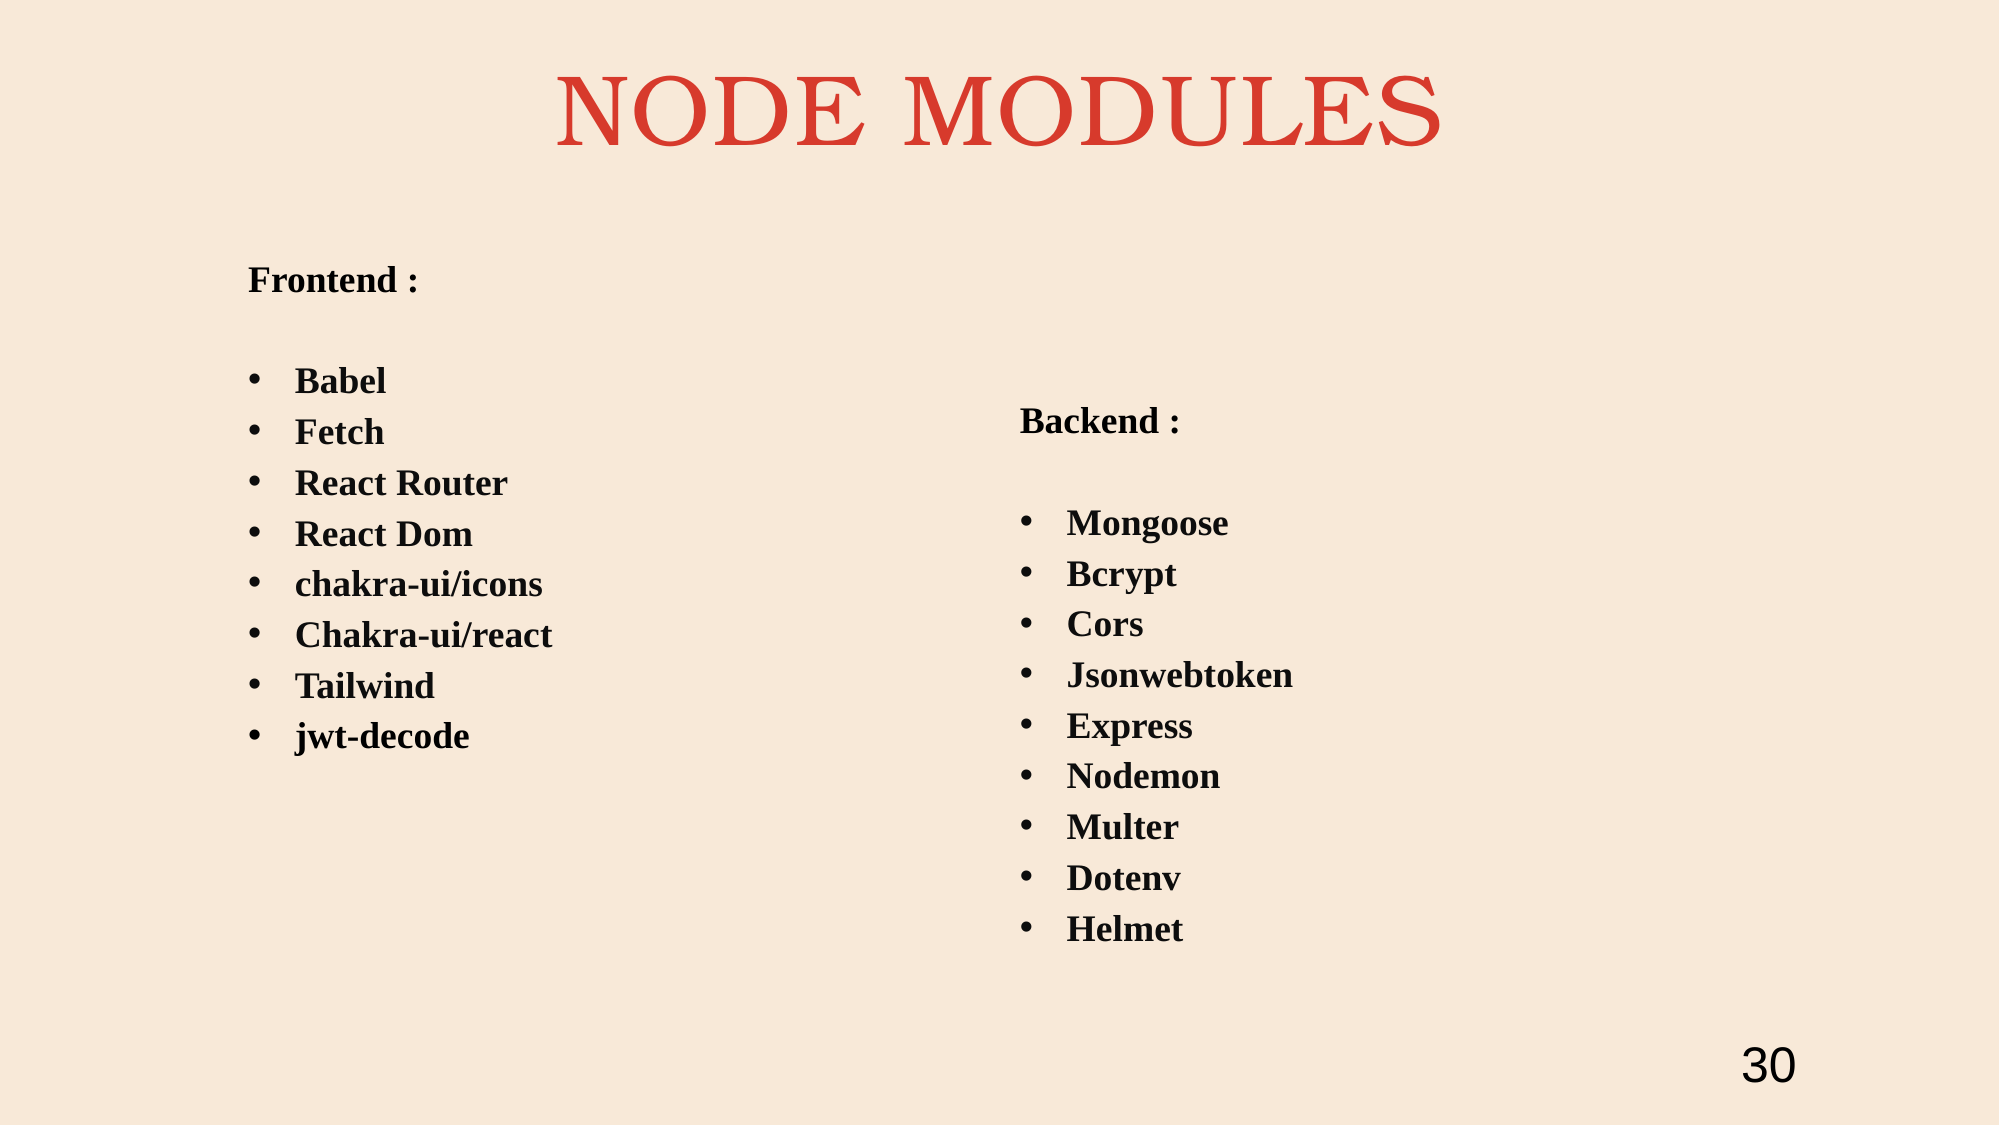

# Node modules
Frontend :

Babel
Fetch
React Router
React Dom
chakra-ui/icons
Chakra-ui/react
Tailwind
jwt-decode

Backend :

Mongoose
Bcrypt
Cors
Jsonwebtoken
Express
Nodemon
Multer
Dotenv
Helmet

30